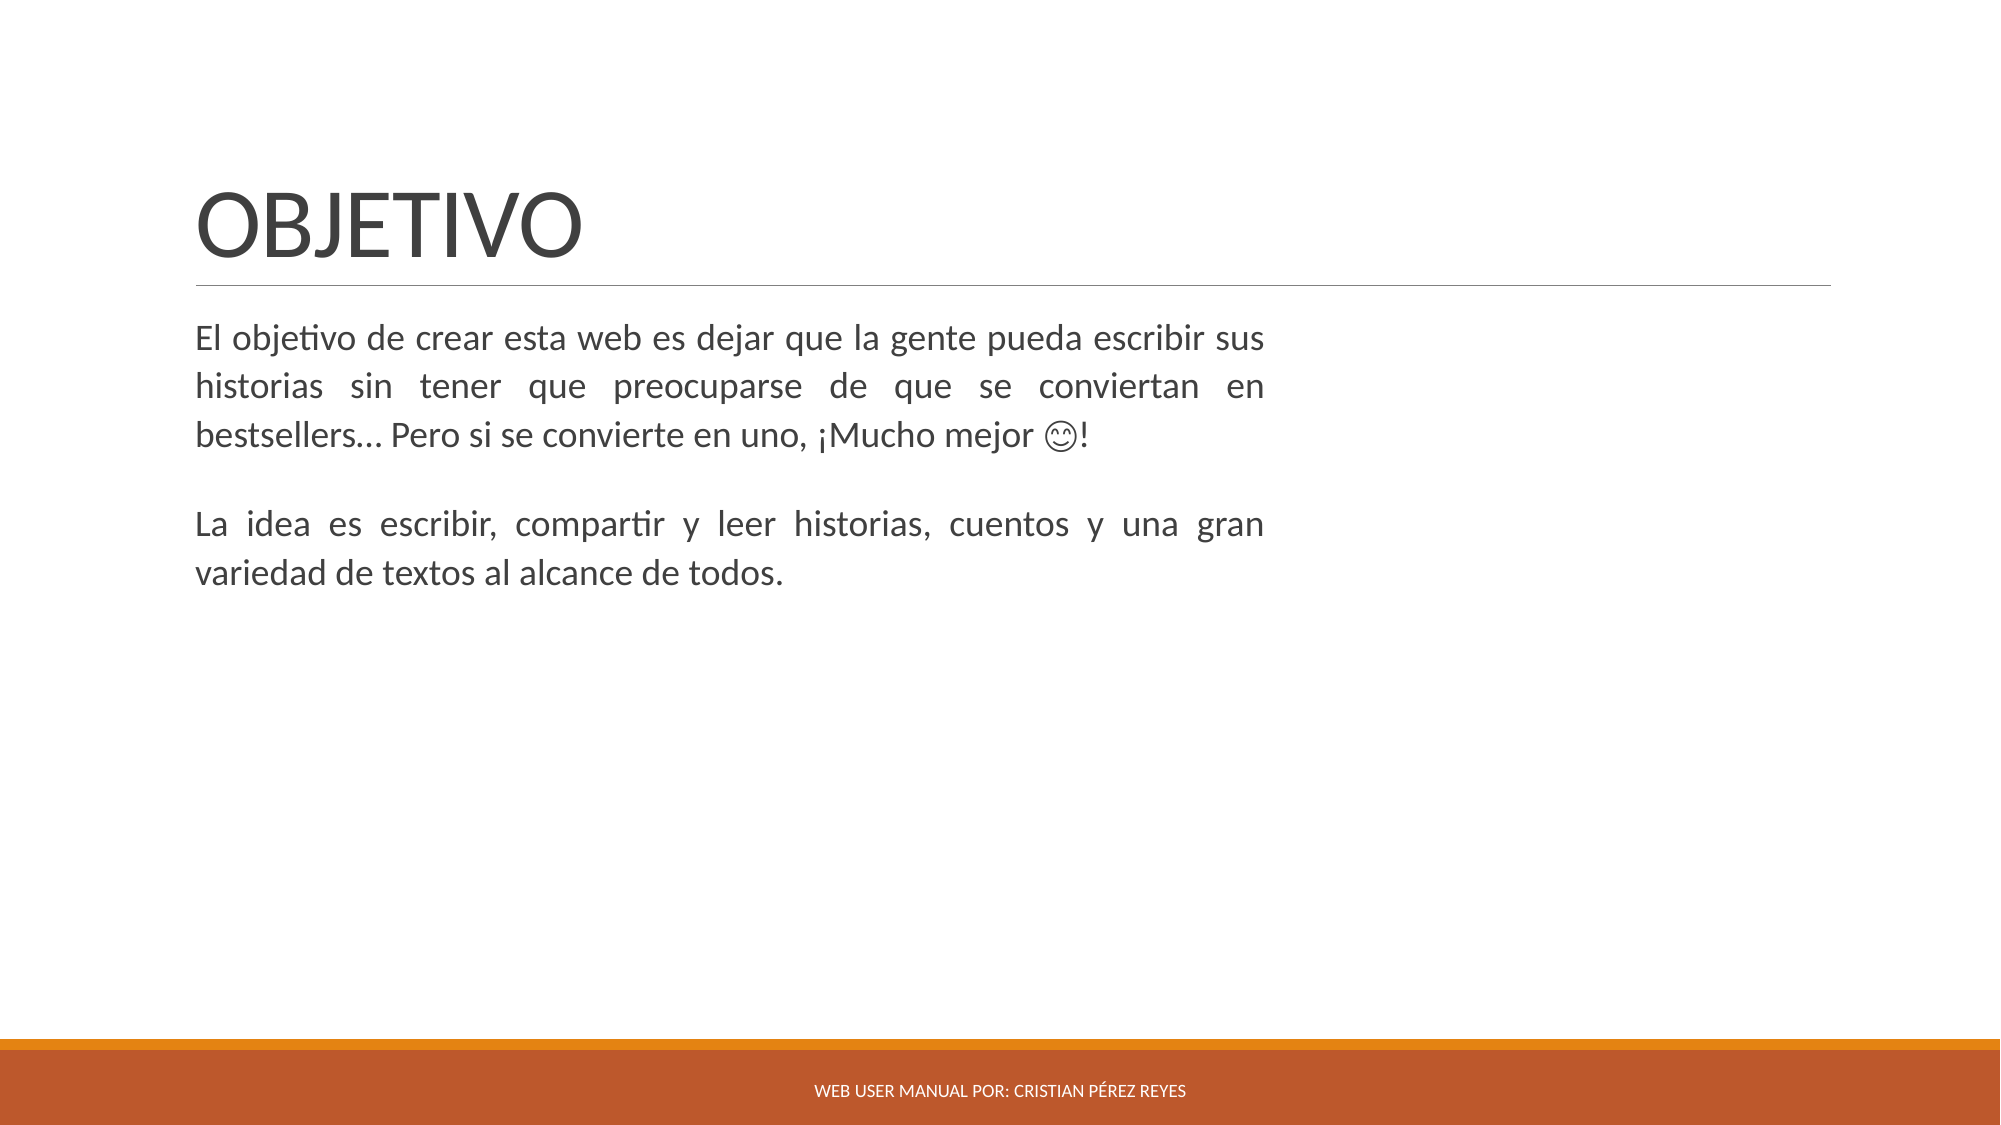

# OBJETIVO
El objetivo de crear esta web es dejar que la gente pueda escribir sus historias sin tener que preocuparse de que se conviertan en bestsellers… Pero si se convierte en uno, ¡Mucho mejor 😊!
La idea es escribir, compartir y leer historias, cuentos y una gran variedad de textos al alcance de todos.
Web user manual por: Cristian Pérez reyes